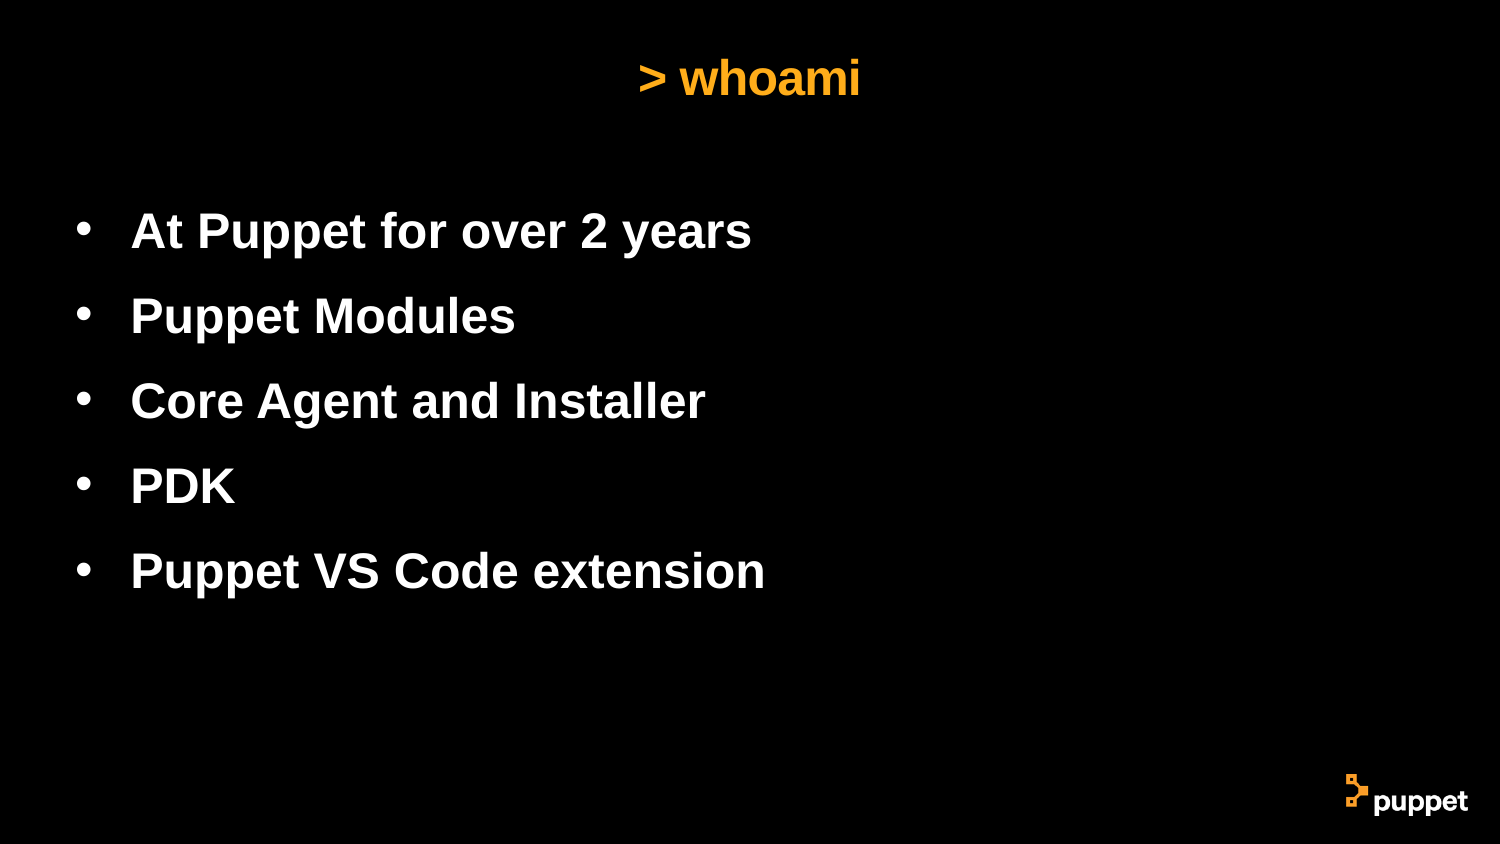

# > whoami
At Puppet for over 2 years
Puppet Modules
Core Agent and Installer
PDK
Puppet VS Code extension